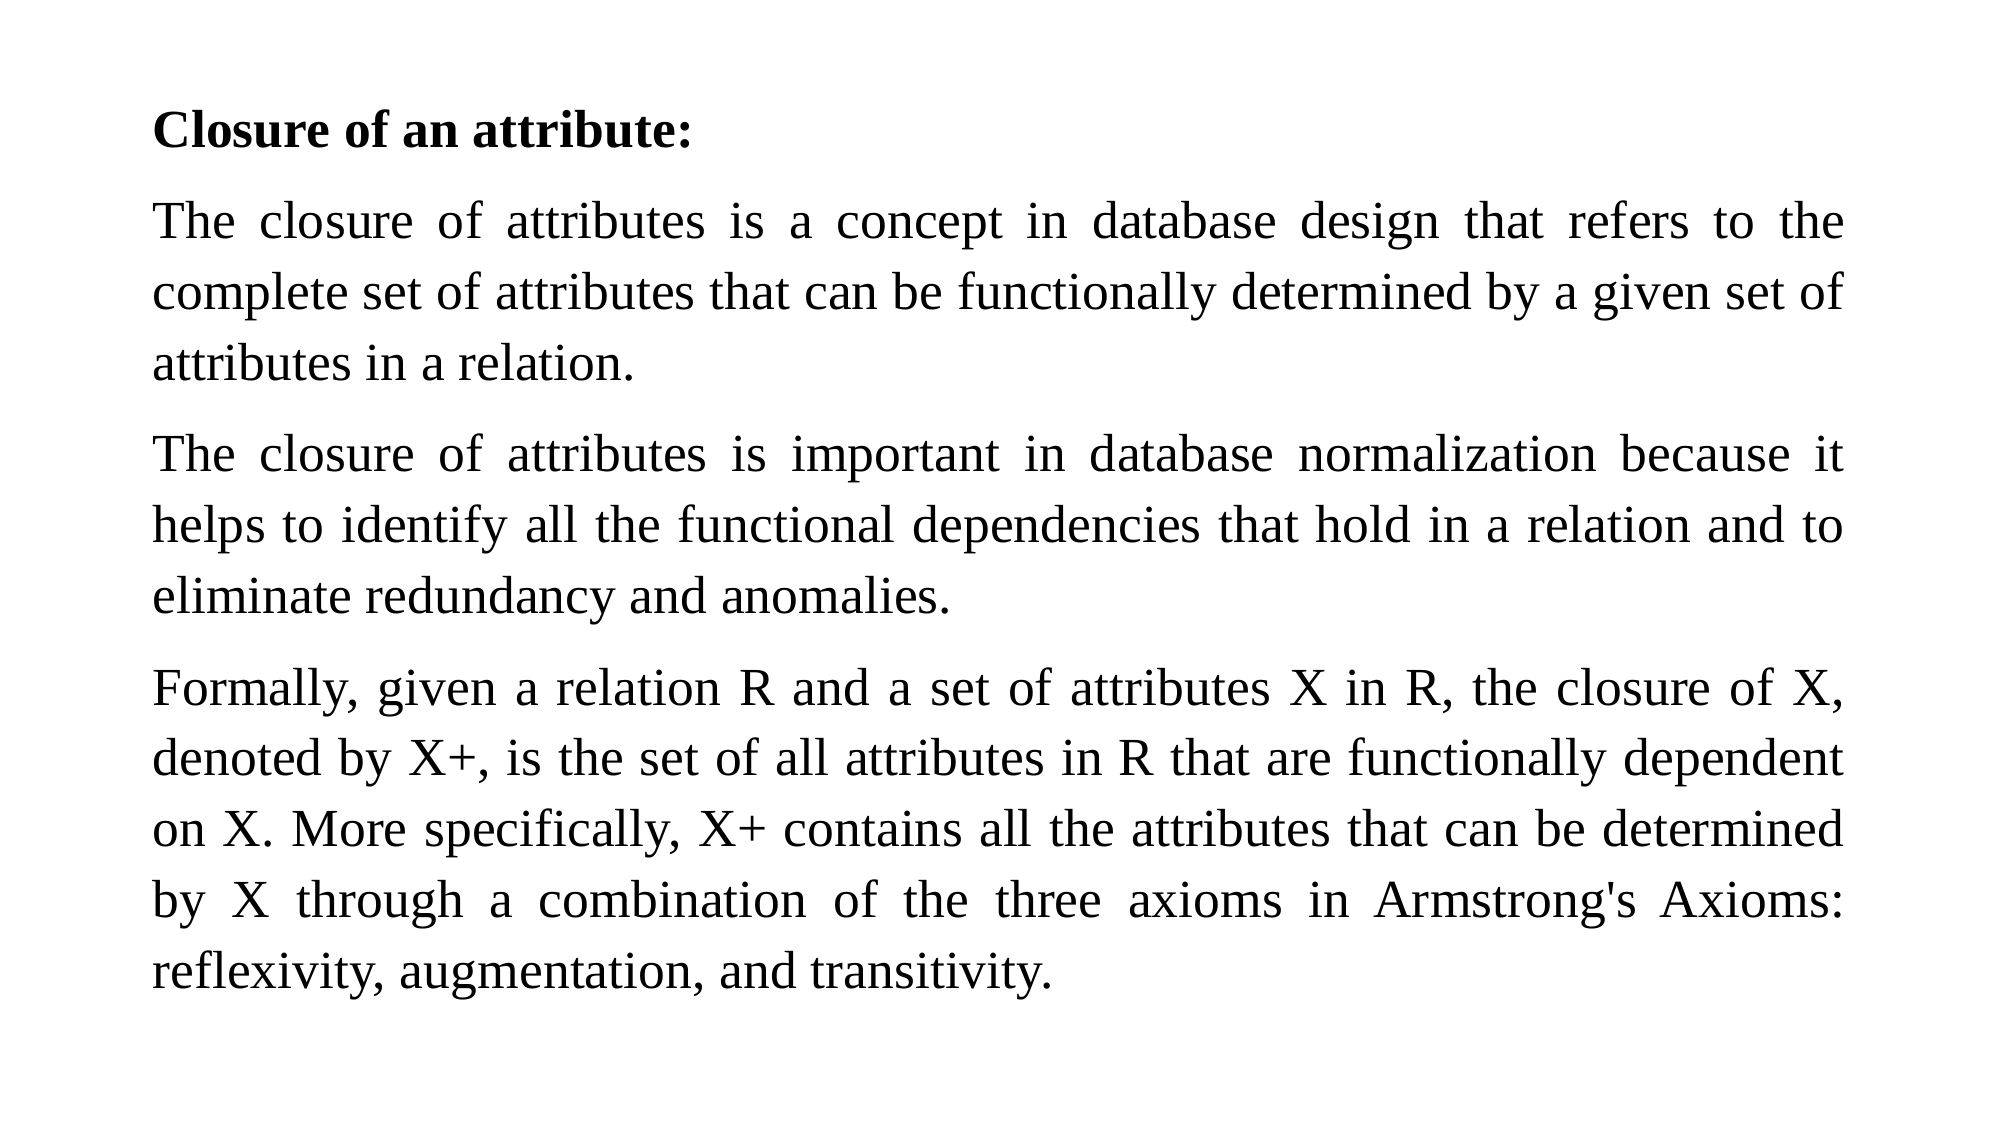

Closure of an attribute:
The closure of attributes is a concept in database design that refers to the complete set of attributes that can be functionally determined by a given set of attributes in a relation.
The closure of attributes is important in database normalization because it helps to identify all the functional dependencies that hold in a relation and to eliminate redundancy and anomalies.
Formally, given a relation R and a set of attributes X in R, the closure of X, denoted by X+, is the set of all attributes in R that are functionally dependent on X. More specifically, X+ contains all the attributes that can be determined by X through a combination of the three axioms in Armstrong's Axioms: reflexivity, augmentation, and transitivity.